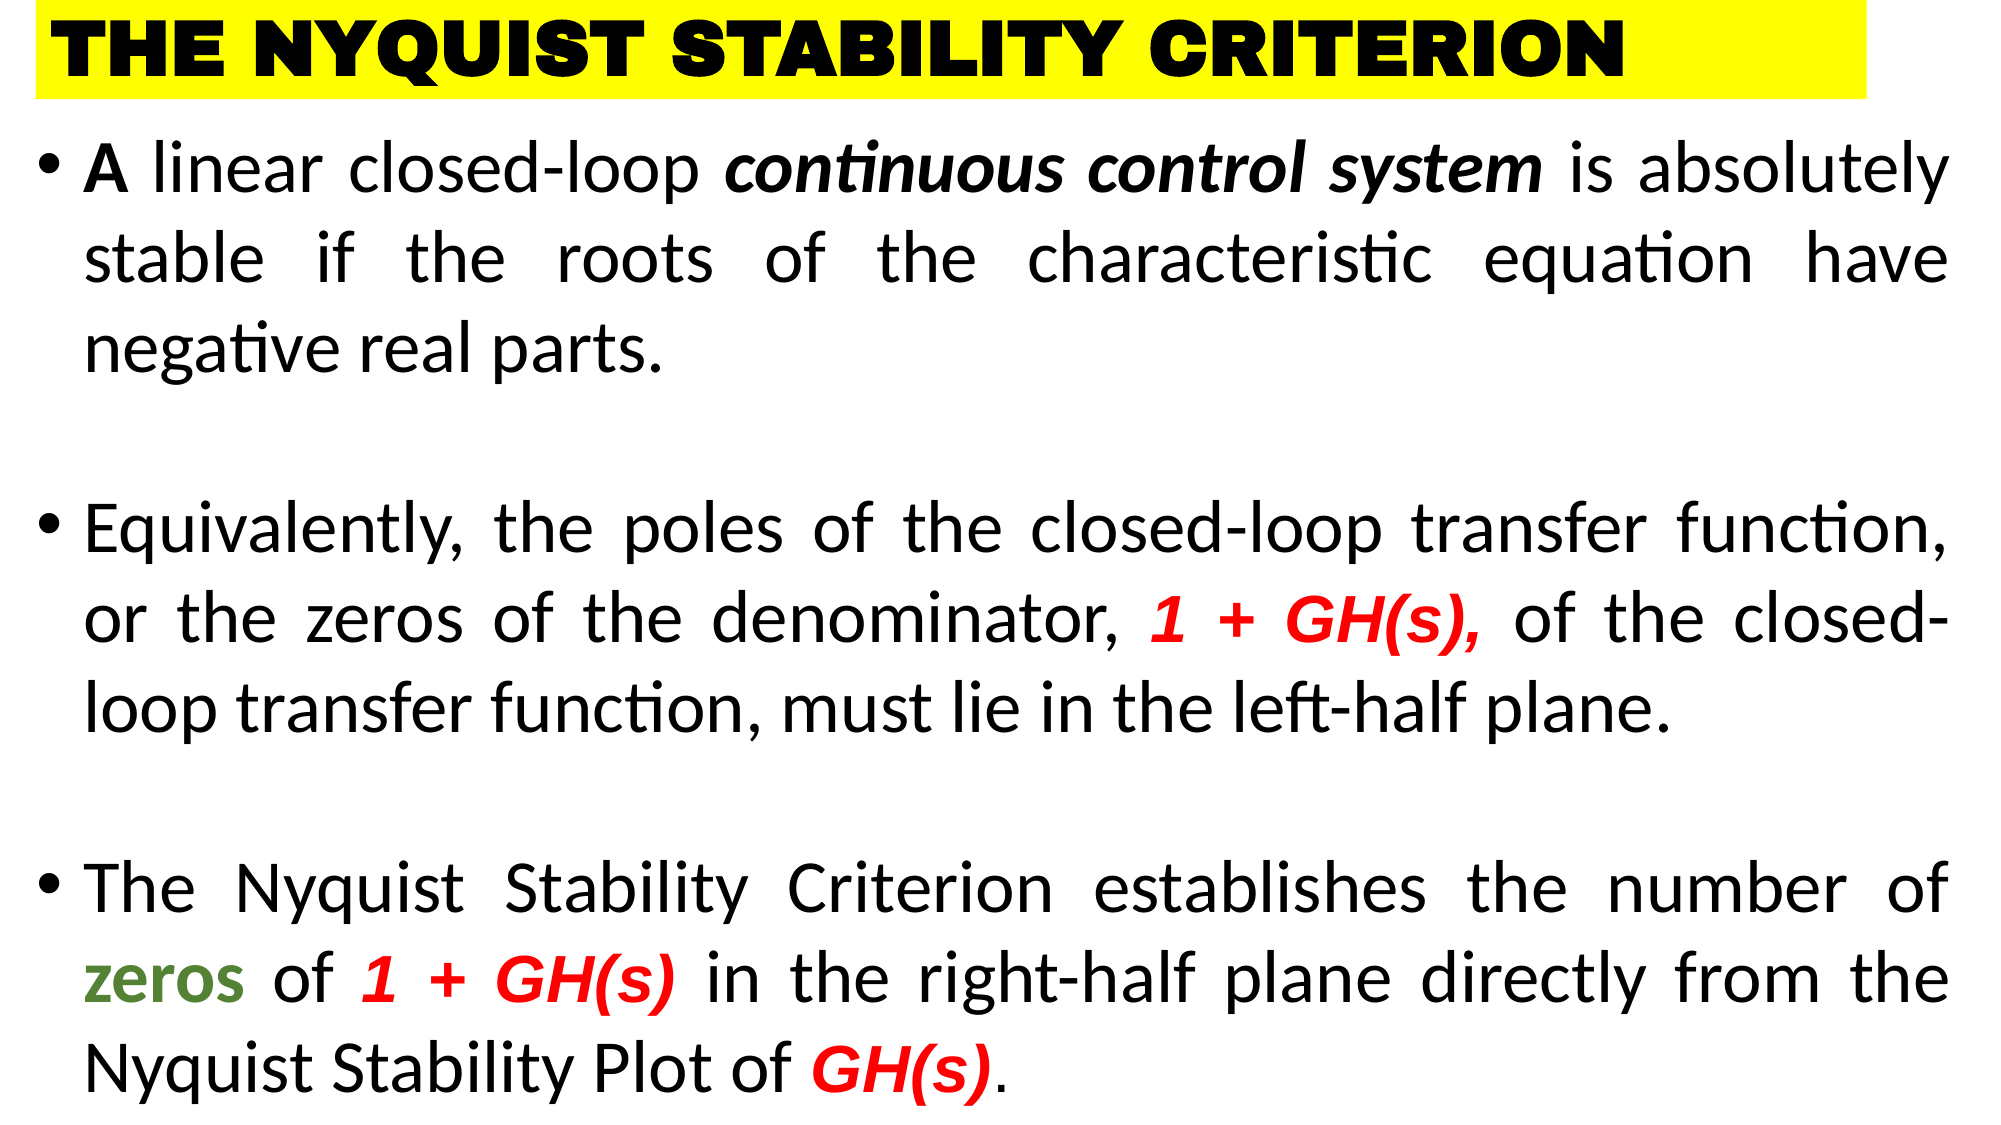

# THE NYQUIST STABILITY CRITERION
A linear closed-loop continuous control system is absolutely stable if the roots of the characteristic equation have negative real parts.

Equivalently, the poles of the closed-loop transfer function, or the zeros of the denominator, 1 + GH(s), of the closed-loop transfer function, must lie in the left-half plane.

The Nyquist Stability Criterion establishes the number of zeros of 1 + GH(s) in the right-half plane directly from the Nyquist Stability Plot of GH(s).